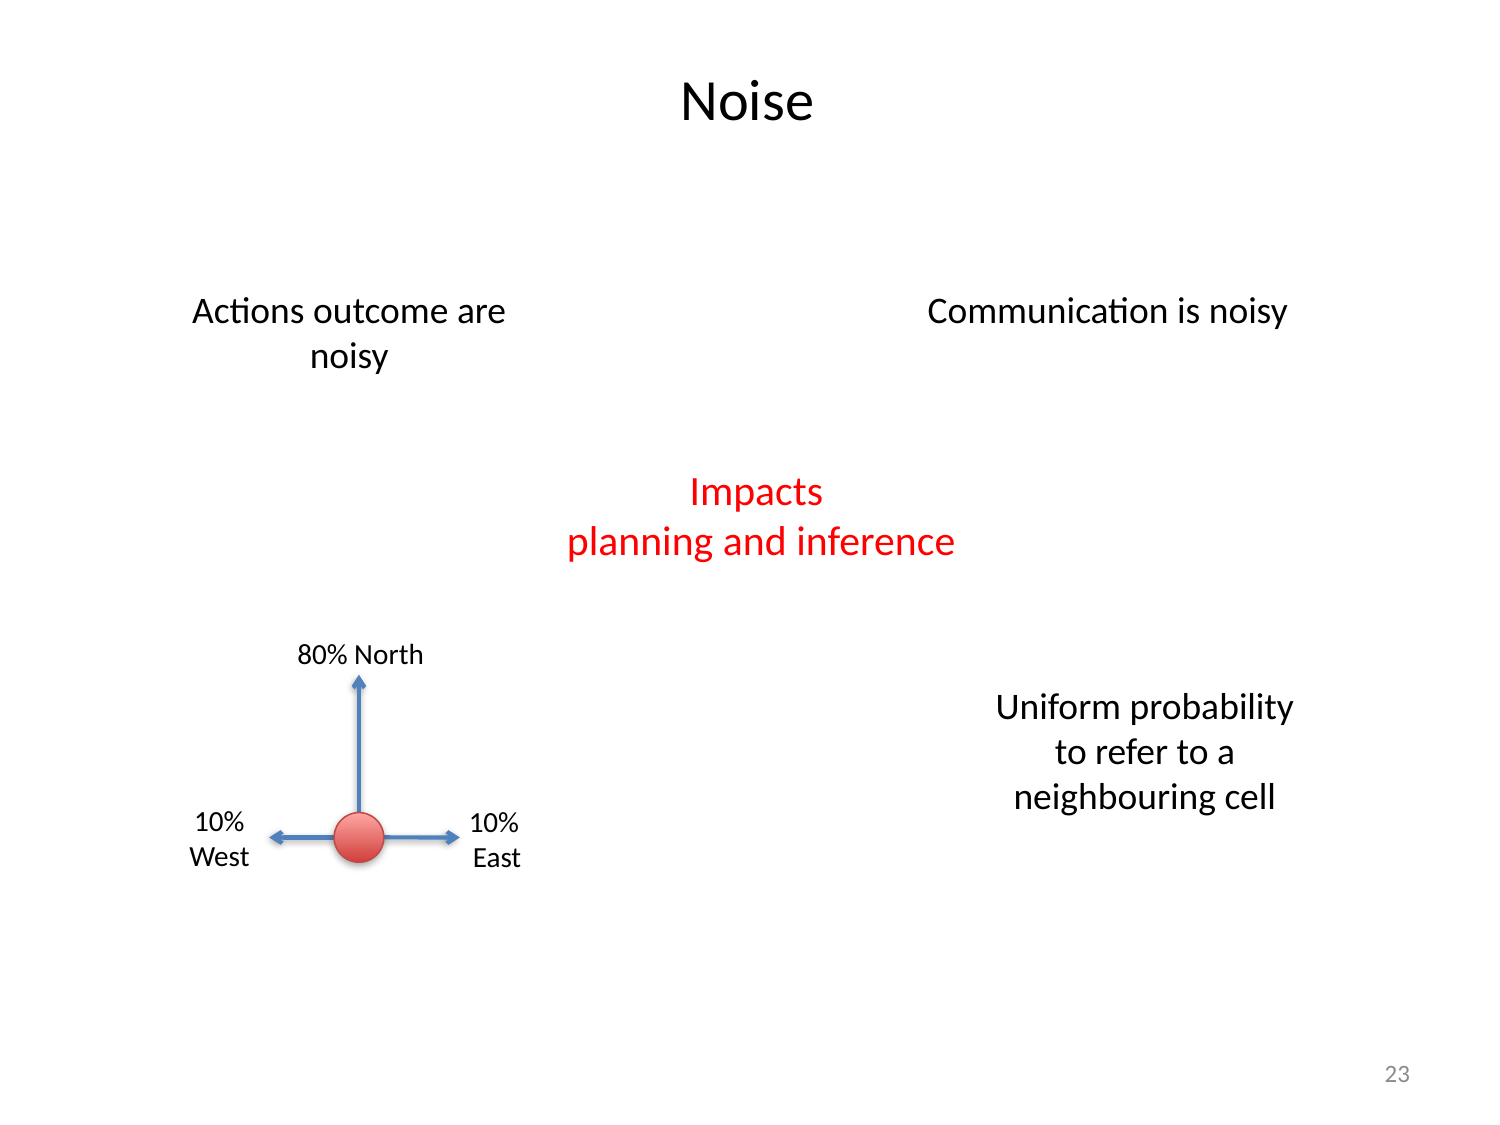

Noise
Actions outcome are noisy

Communication is noisy

Impacts
planning and inference

80% North
Uniform probability to refer to a neighbouring cell
10% West
10%
East

23